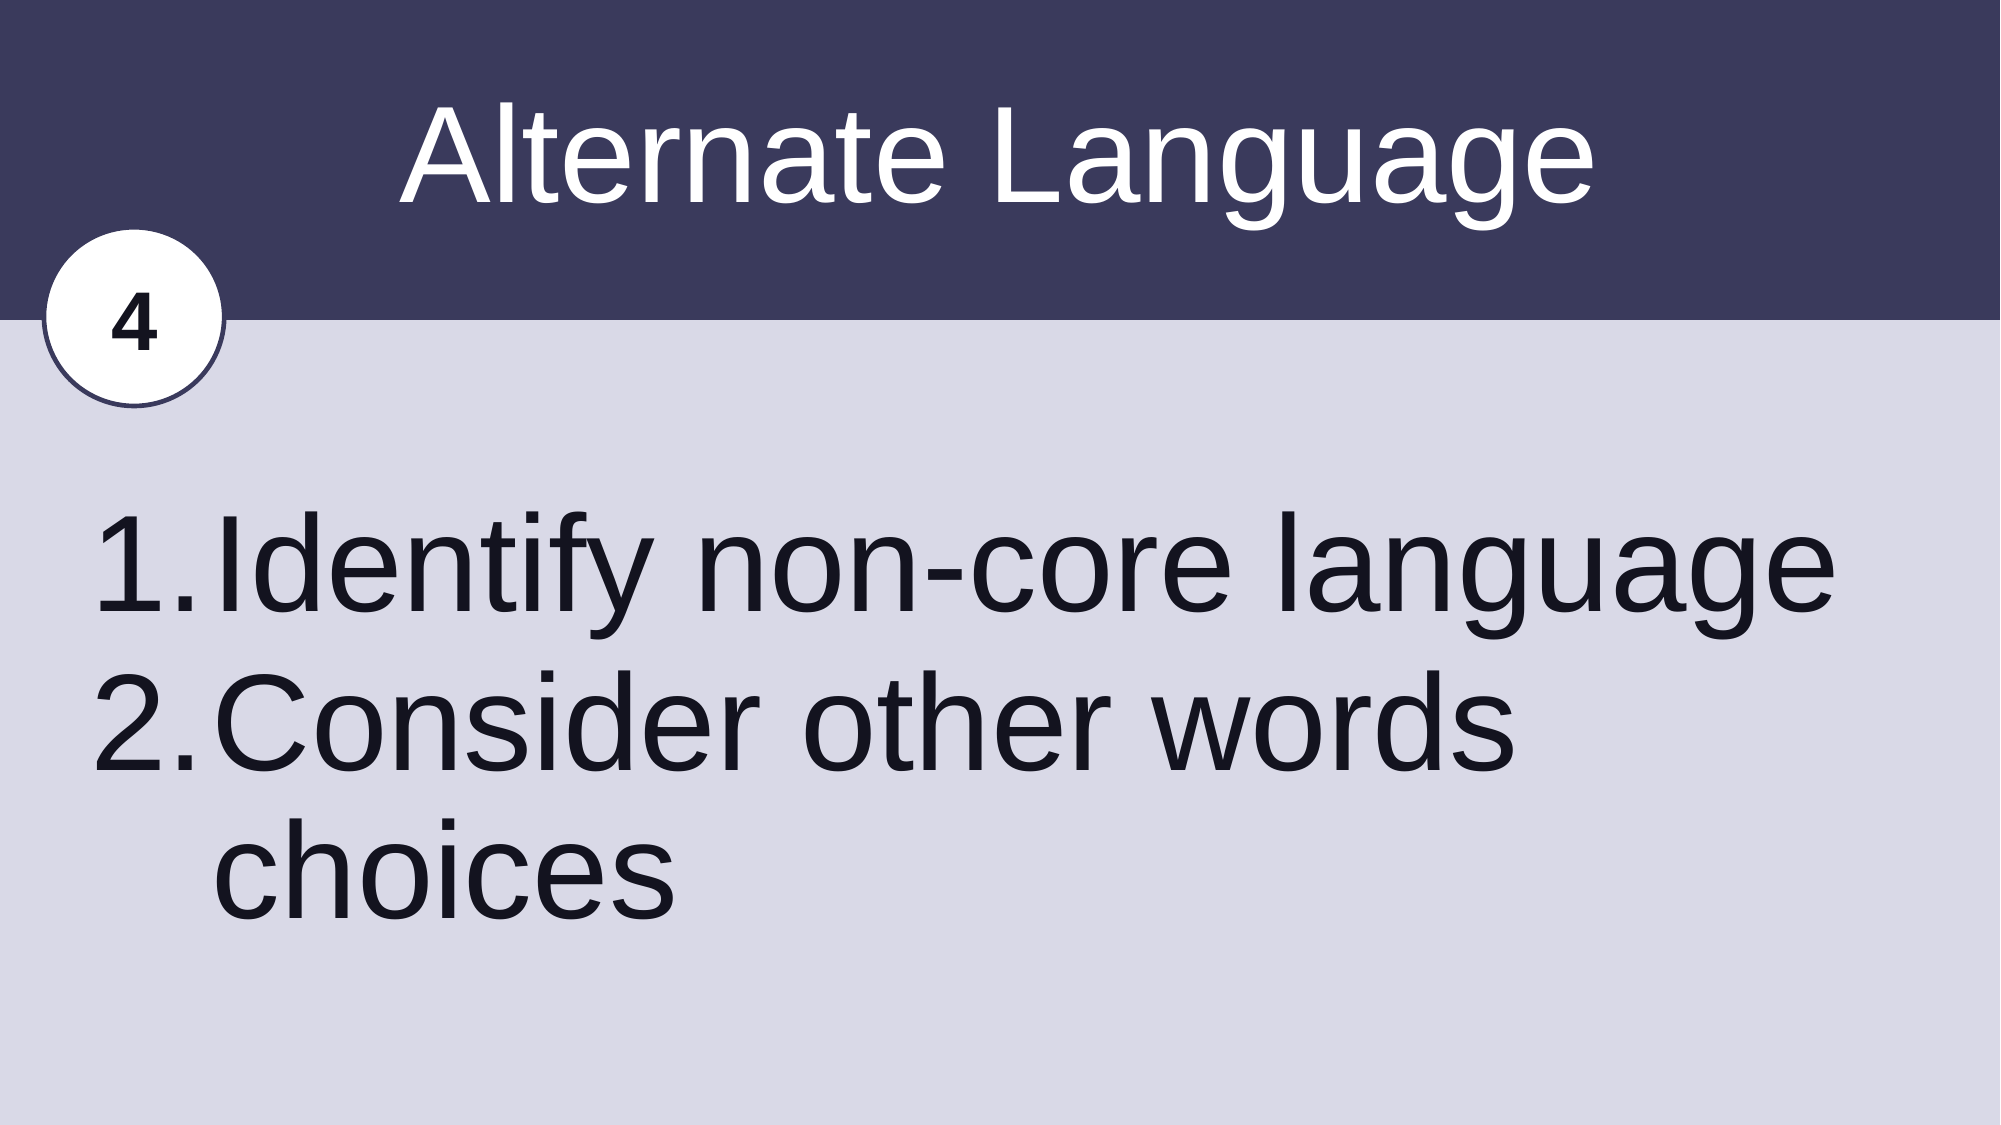

# Alternate Language
4
Identify non-core language
Consider other words choices